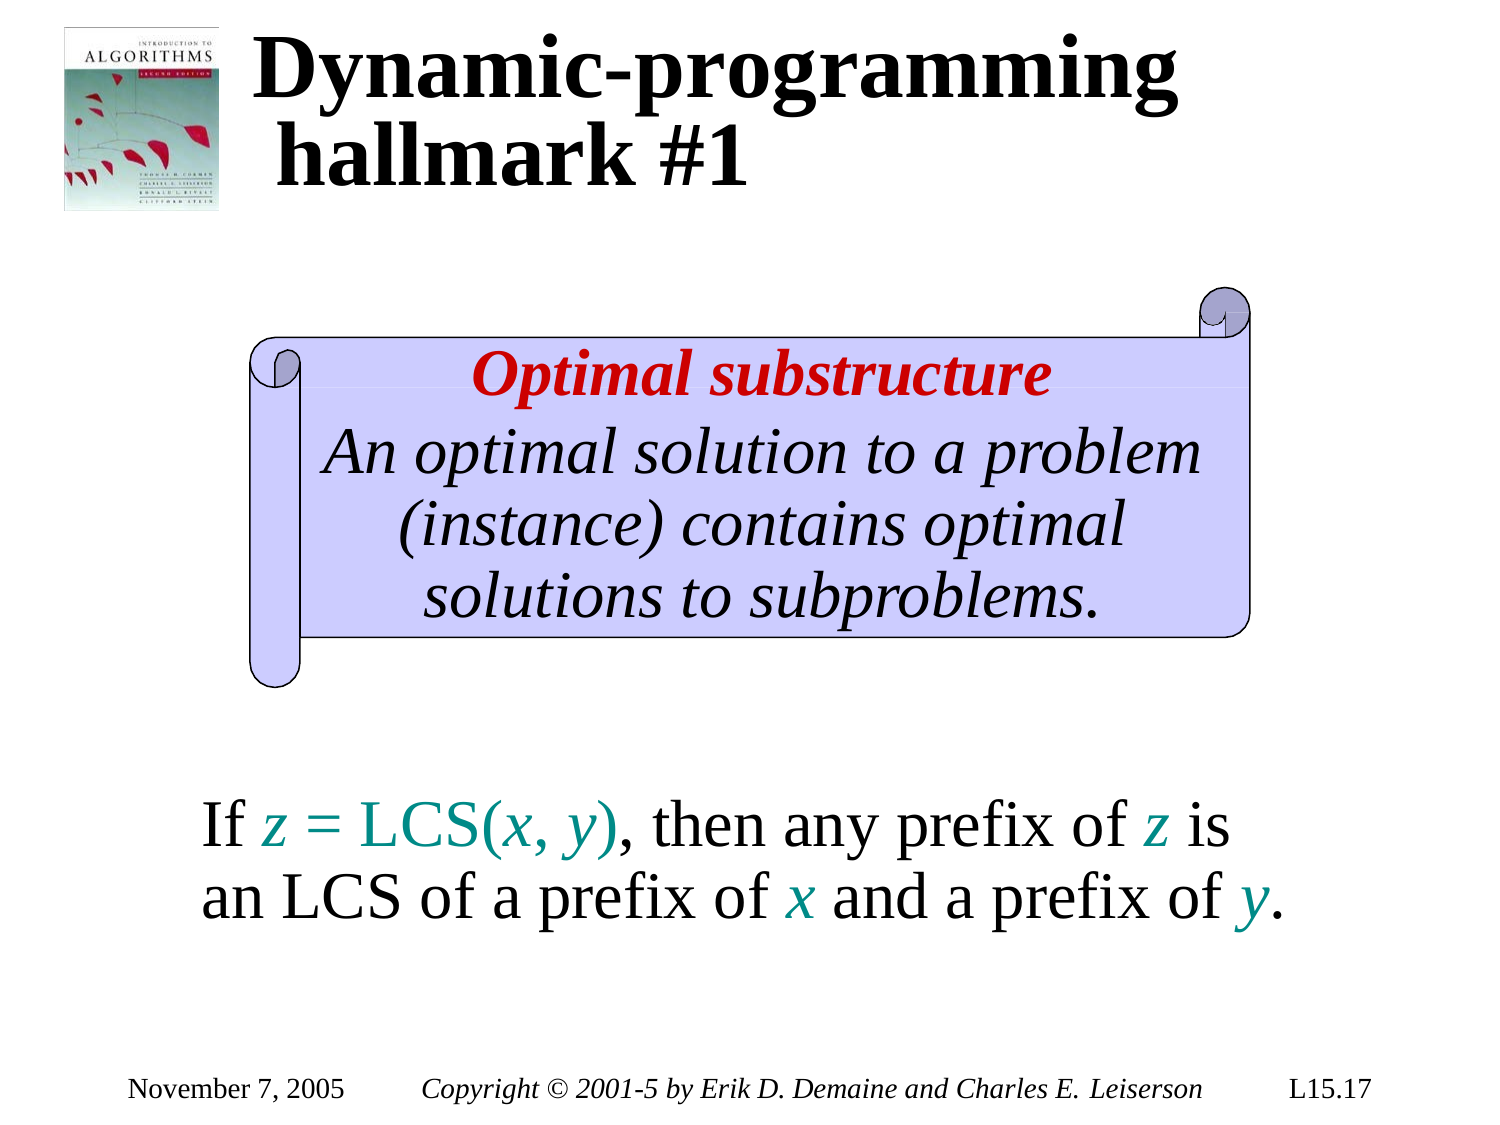

# Dynamic-programming  hallmark #1

Optimal substructure
An optimal solution to a problem  (instance) contains optimal  solutions to subproblems.

If z = LCS(x, y), then any prefix of z is  an LCS of a prefix of x and a prefix of y.
November 7, 2005
Copyright © 2001-5 by Erik D. Demaine and Charles E. Leiserson
L15.17